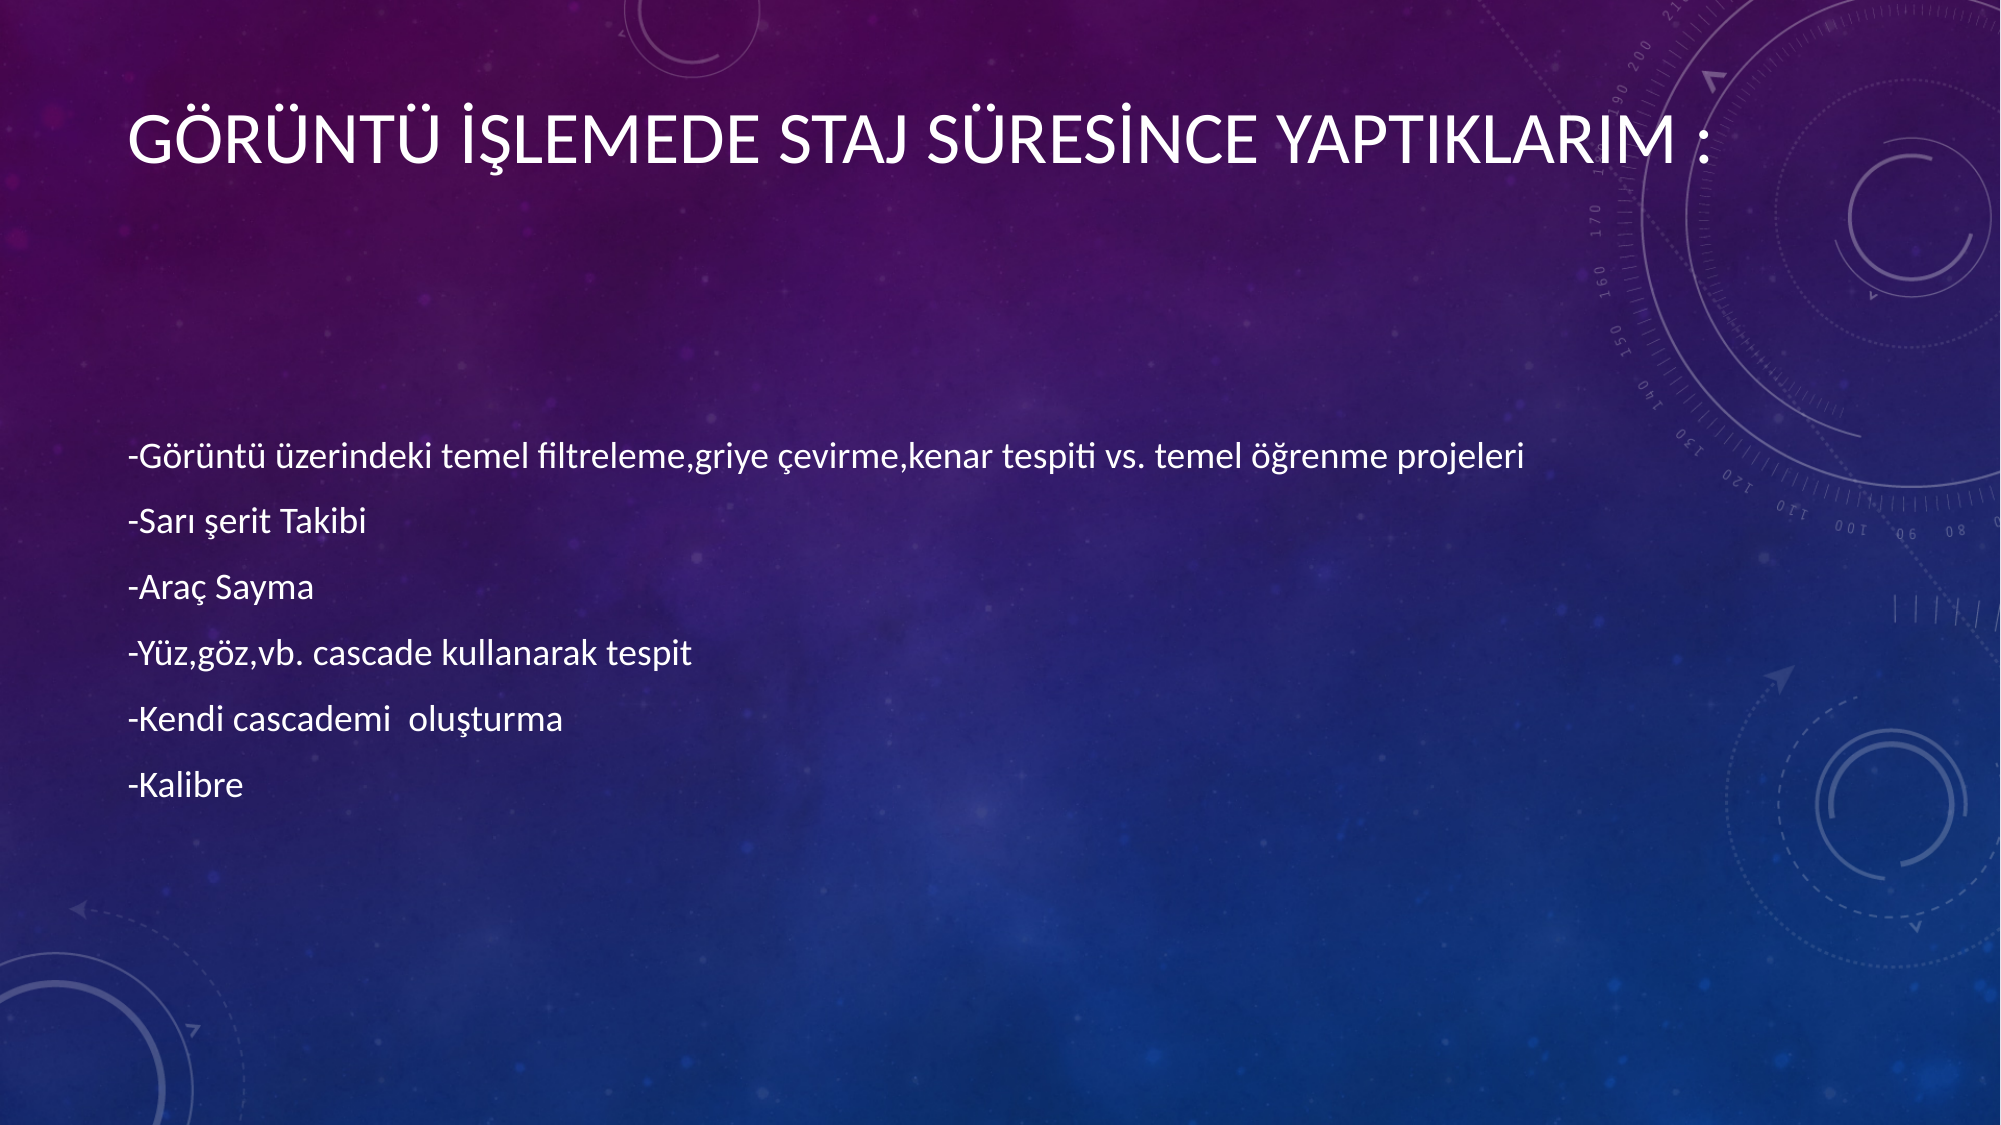

# Görüntü işlemede Staj süresince yaptıklarım :
-Görüntü üzerindeki temel filtreleme,griye çevirme,kenar tespiti vs. temel öğrenme projeleri
-Sarı şerit Takibi
-Araç Sayma
-Yüz,göz,vb. cascade kullanarak tespit
-Kendi cascademi  oluşturma
-Kalibre